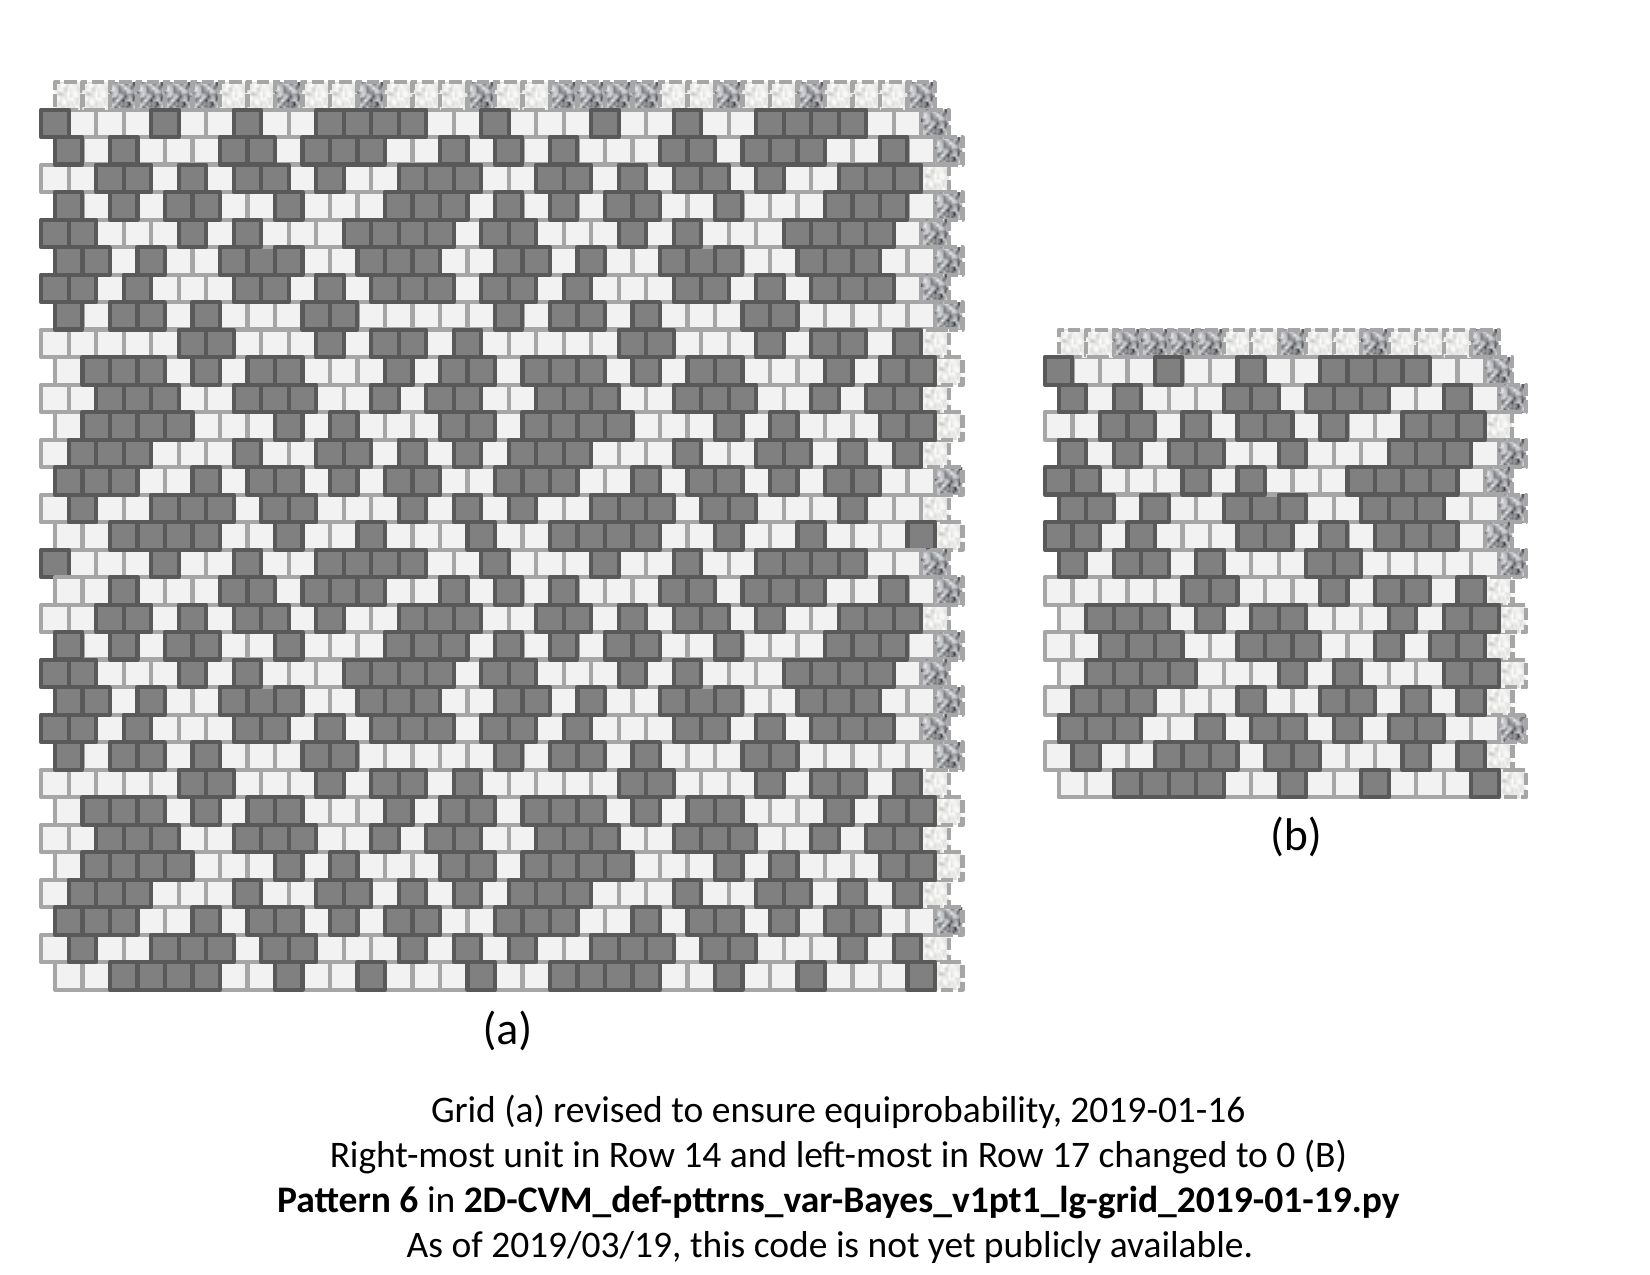

(b)

(a)
Grid (a) revised to ensure equiprobability, 2019-01-16
Right-most unit in Row 14 and left-most in Row 17 changed to 0 (B)
Pattern 6 in 2D-CVM_def-pttrns_var-Bayes_v1pt1_lg-grid_2019-01-19.py
As of 2019/03/19, this code is not yet publicly available.